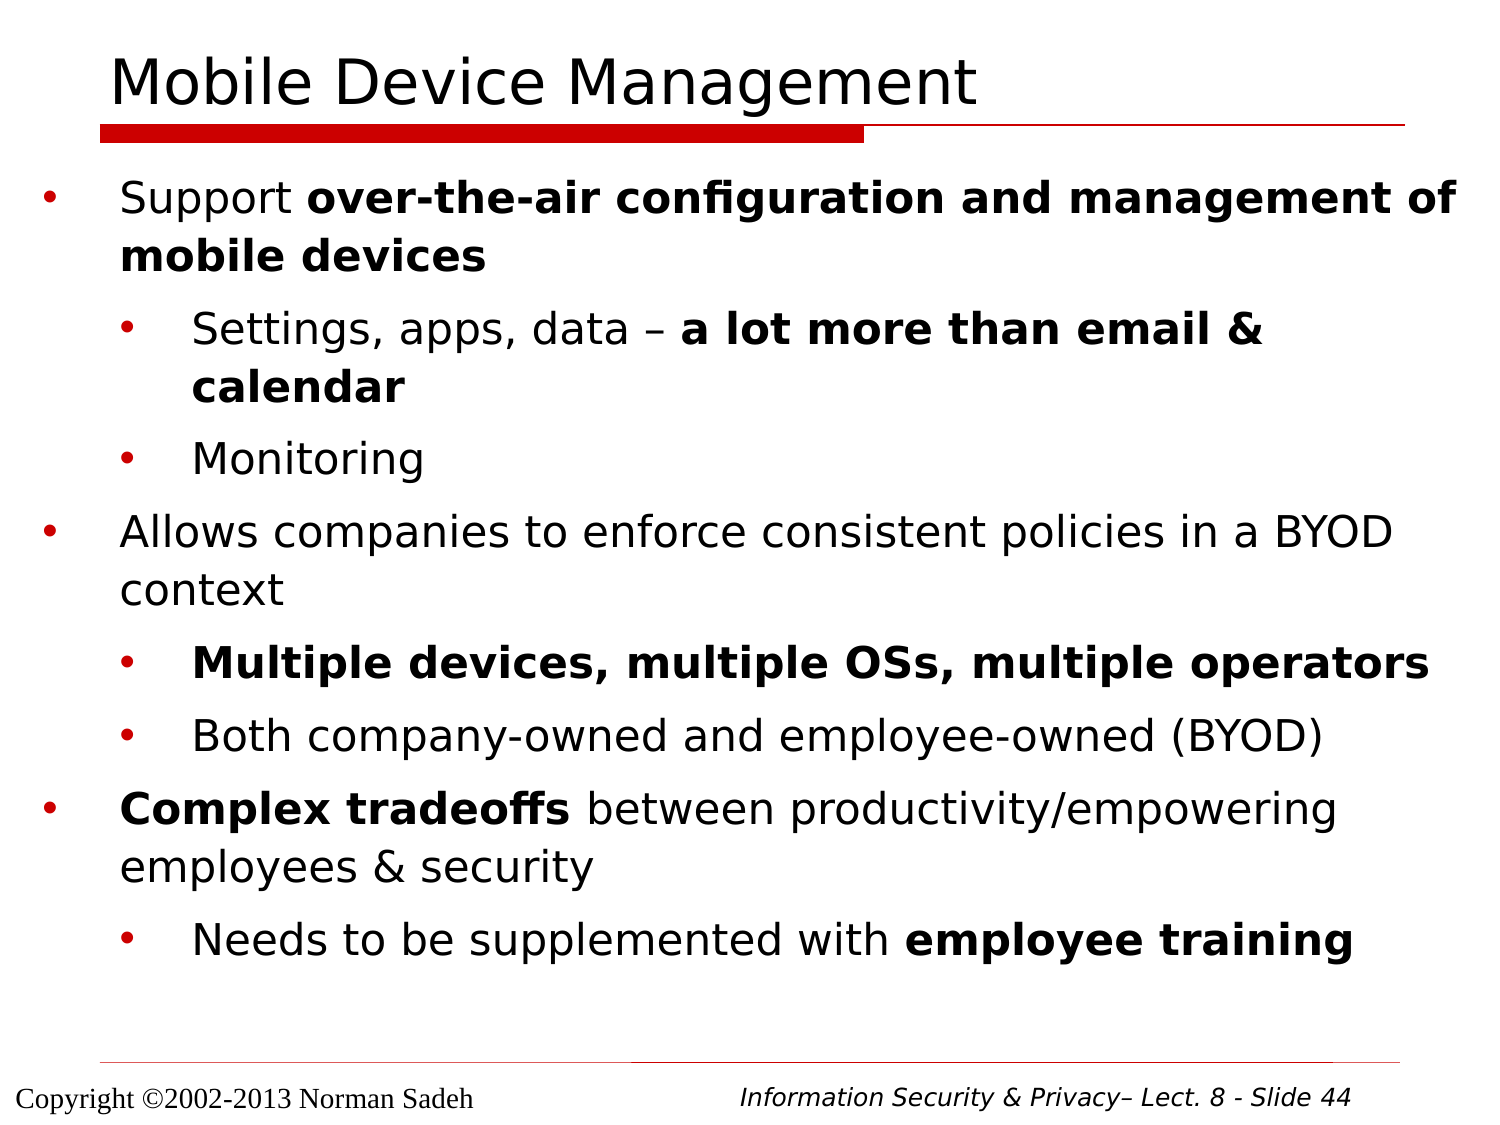

# Mobile Device Management
Support over-the-air configuration and management of mobile devices
Settings, apps, data – a lot more than email & calendar
Monitoring
Allows companies to enforce consistent policies in a BYOD context
Multiple devices, multiple OSs, multiple operators
Both company-owned and employee-owned (BYOD)
Complex tradeoffs between productivity/empowering employees & security
Needs to be supplemented with employee training